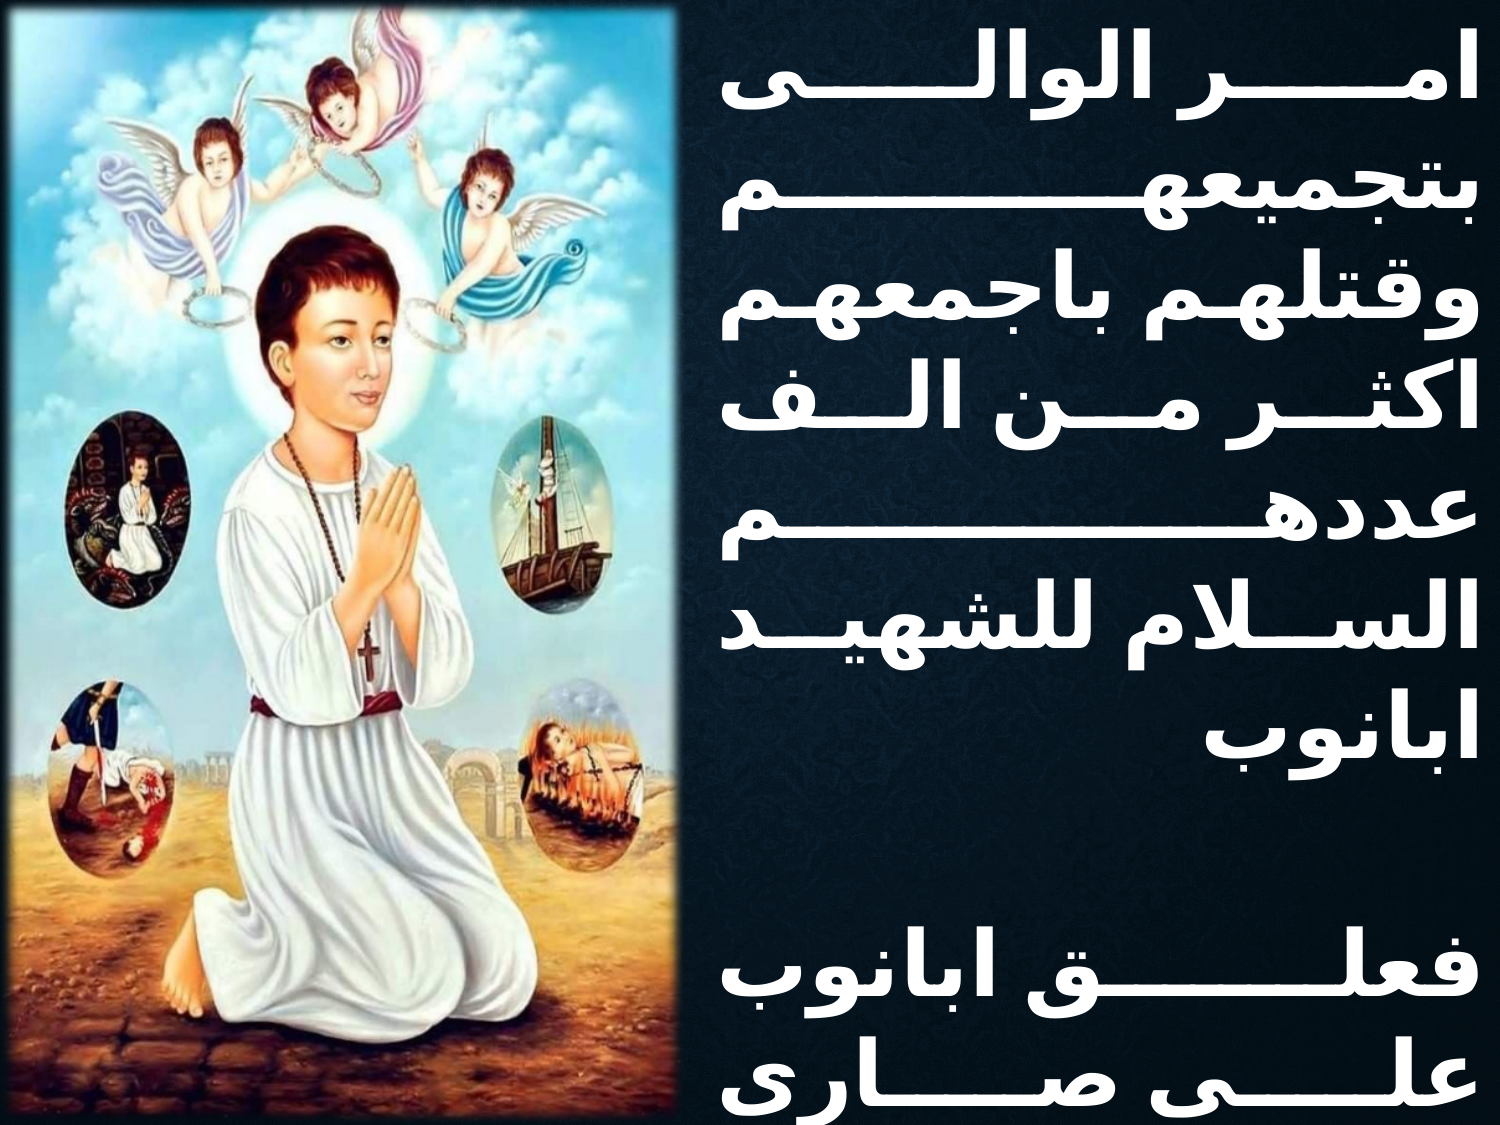

امر الوالى بتجميعهم
وقتلهم باجمعهم
اكثر من الف عددهم
السلام للشهيد ابانوب
فعلق ابانوب
على صارى المركب
واتجه الى اتريب
السلام للشهيد ابانوب